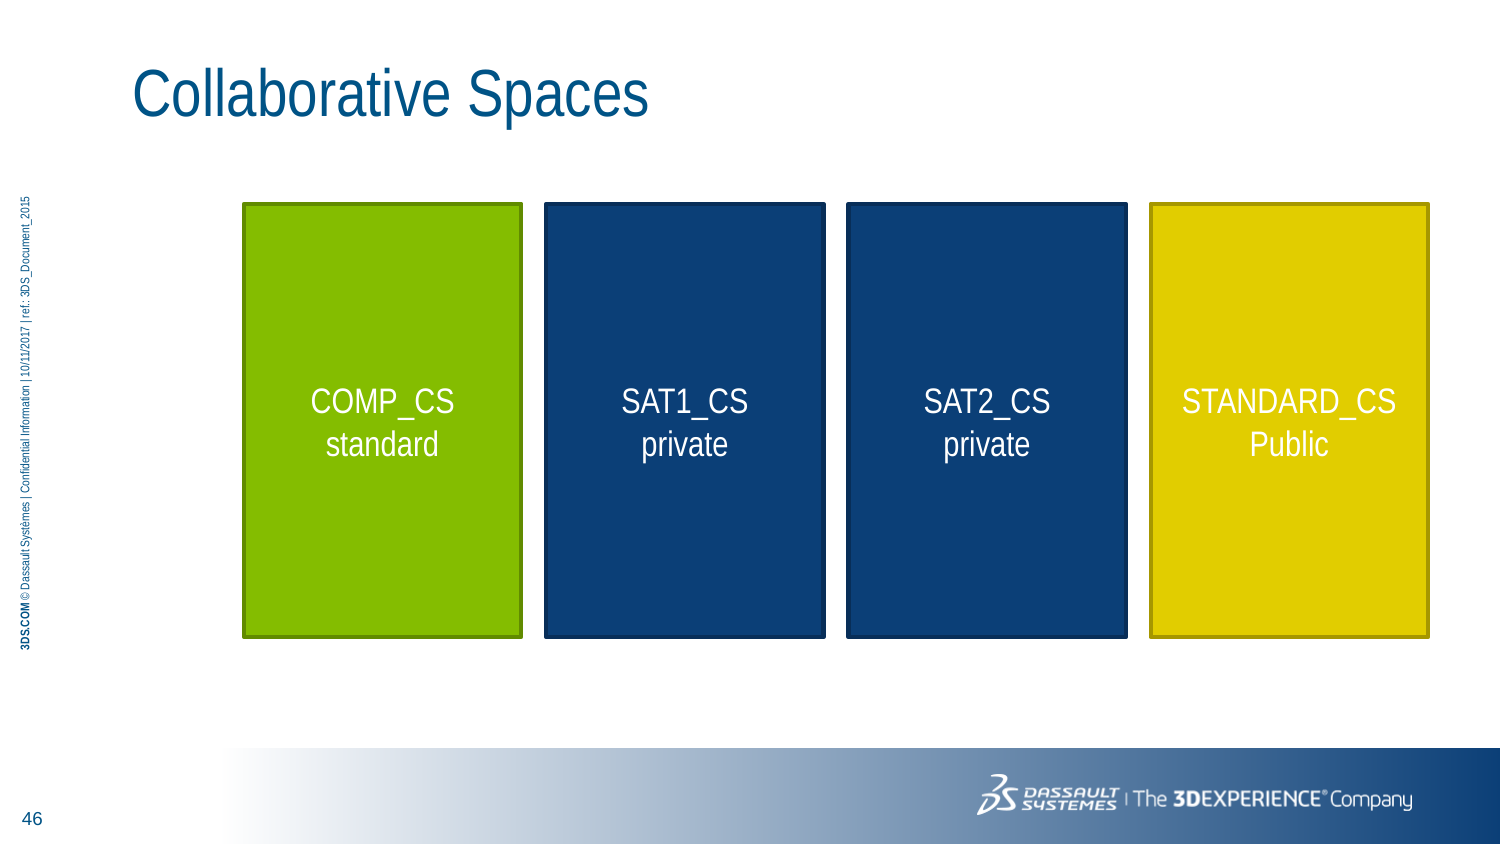

Collaborative Spaces
COMP_CS
standard
SAT1_CS
private
SAT2_CS
private
STANDARD_CS
Public